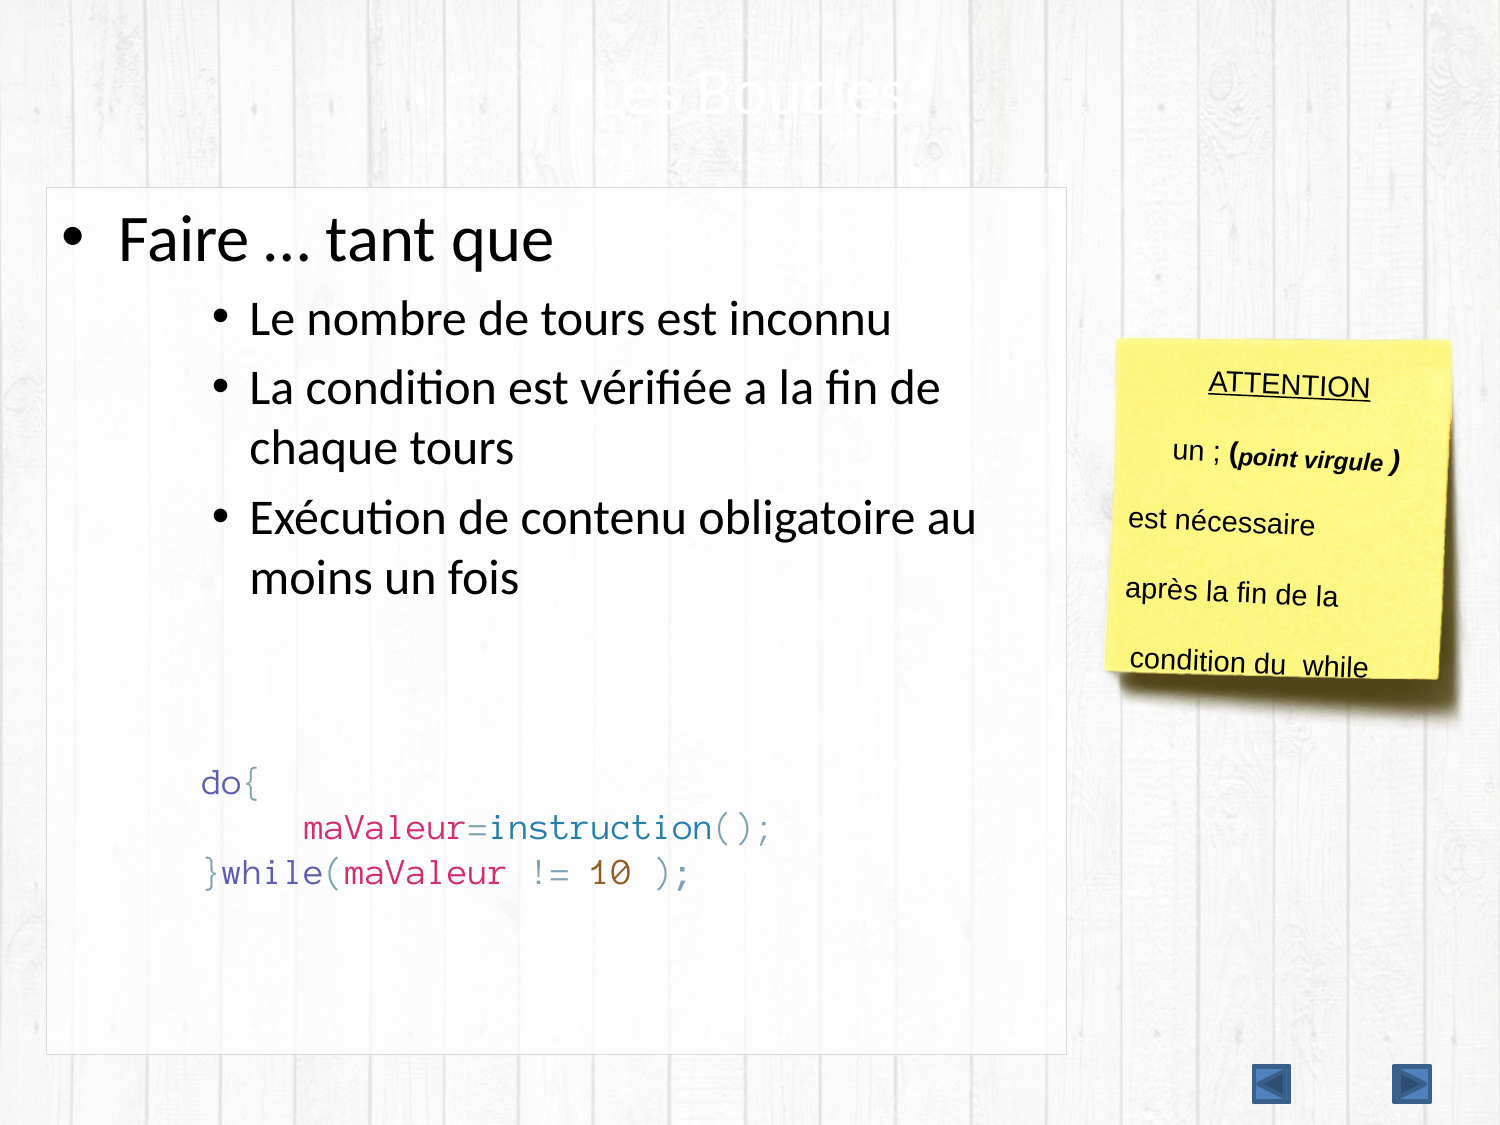

# Les Boucles
Faire … tant que
Le nombre de tours est inconnu
La condition est vérifiée a la fin de chaque tours
Exécution de contenu obligatoire au moins un fois

ATTENTION
un ; (point virgule )
est nécessaire
après la fin de la
 condition du  while
do{
     maValeur=instruction();
}while(maValeur != 10 );